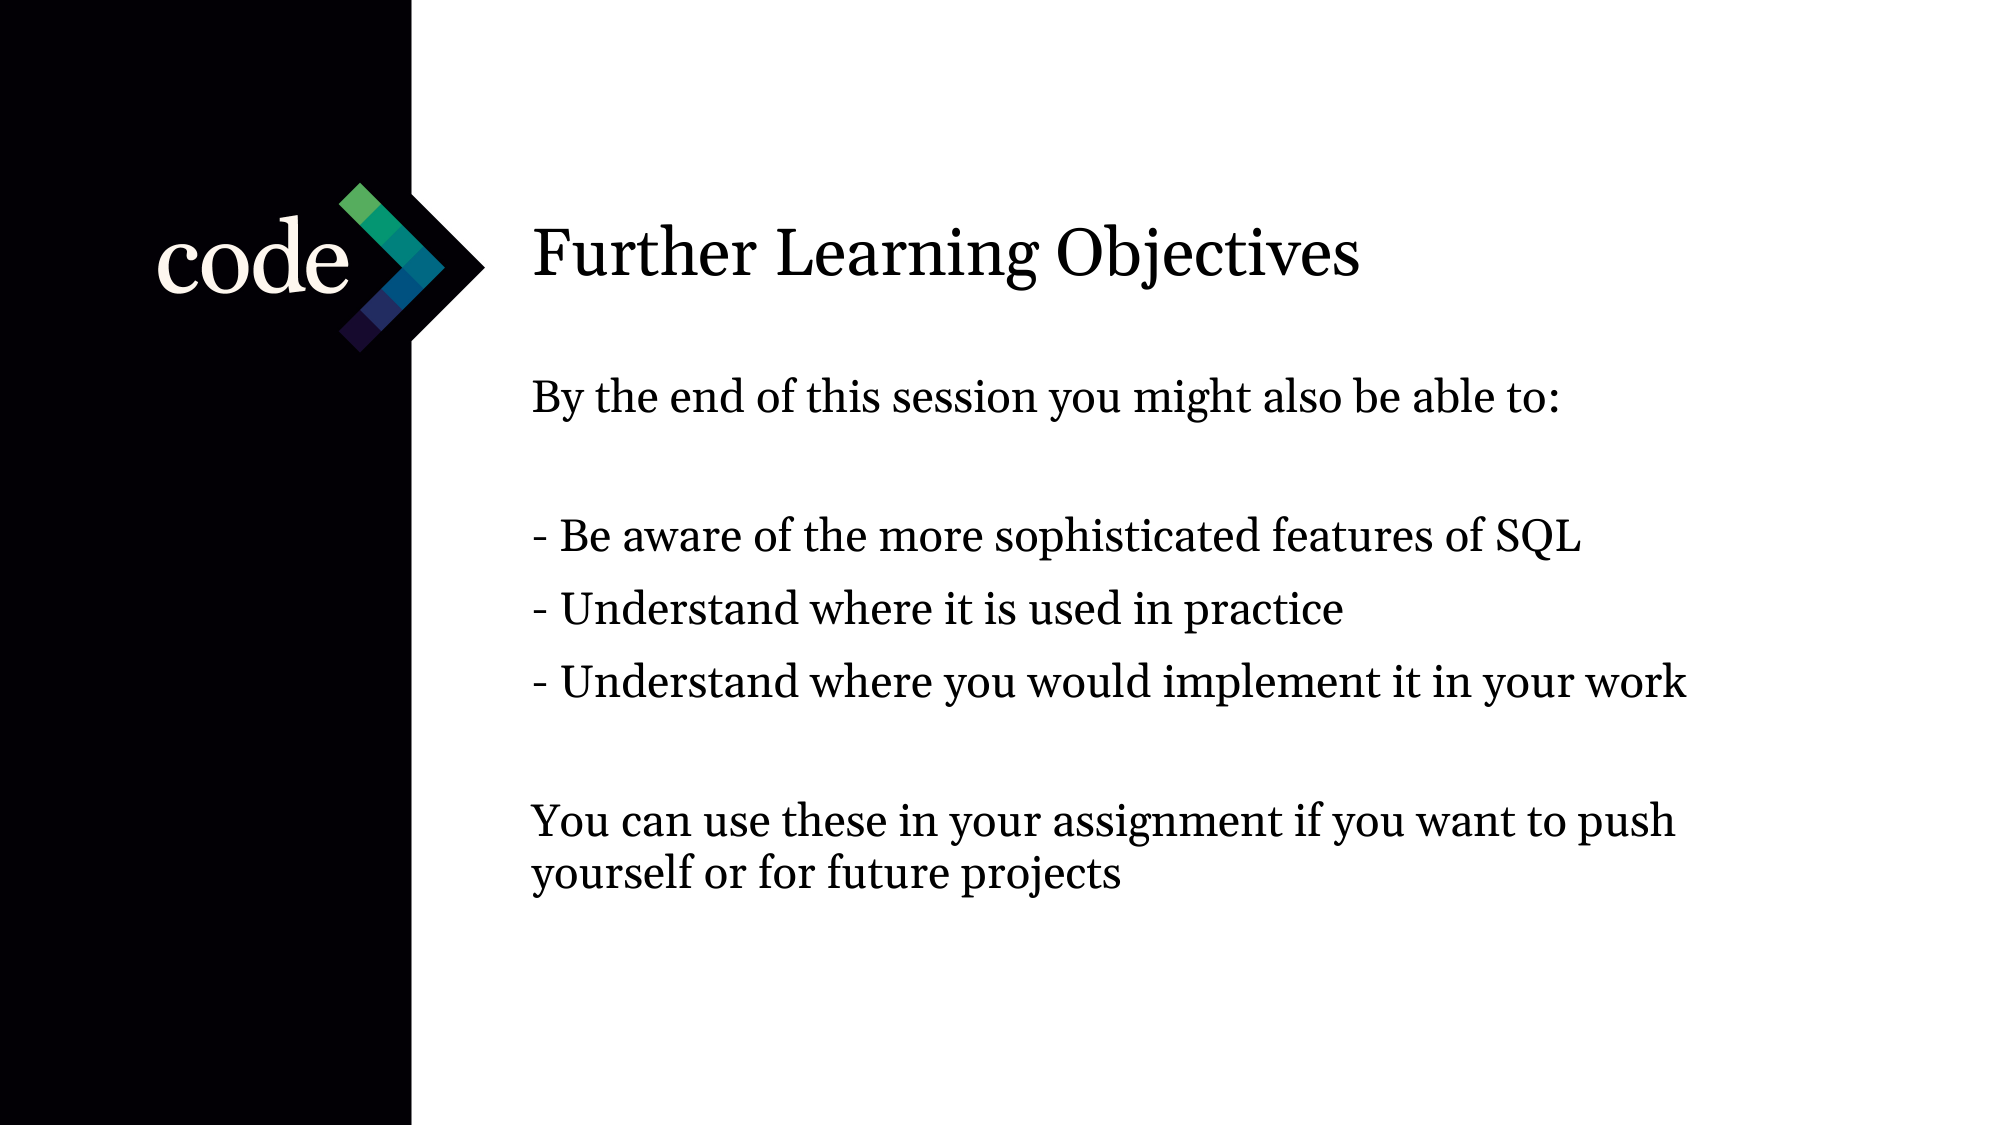

Further Learning Objectives
By the end of this session you might also be able to:

- Be aware of the more sophisticated features of SQL
- Understand where it is used in practice
- Understand where you would implement it in your work

You can use these in your assignment if you want to push yourself or for future projects